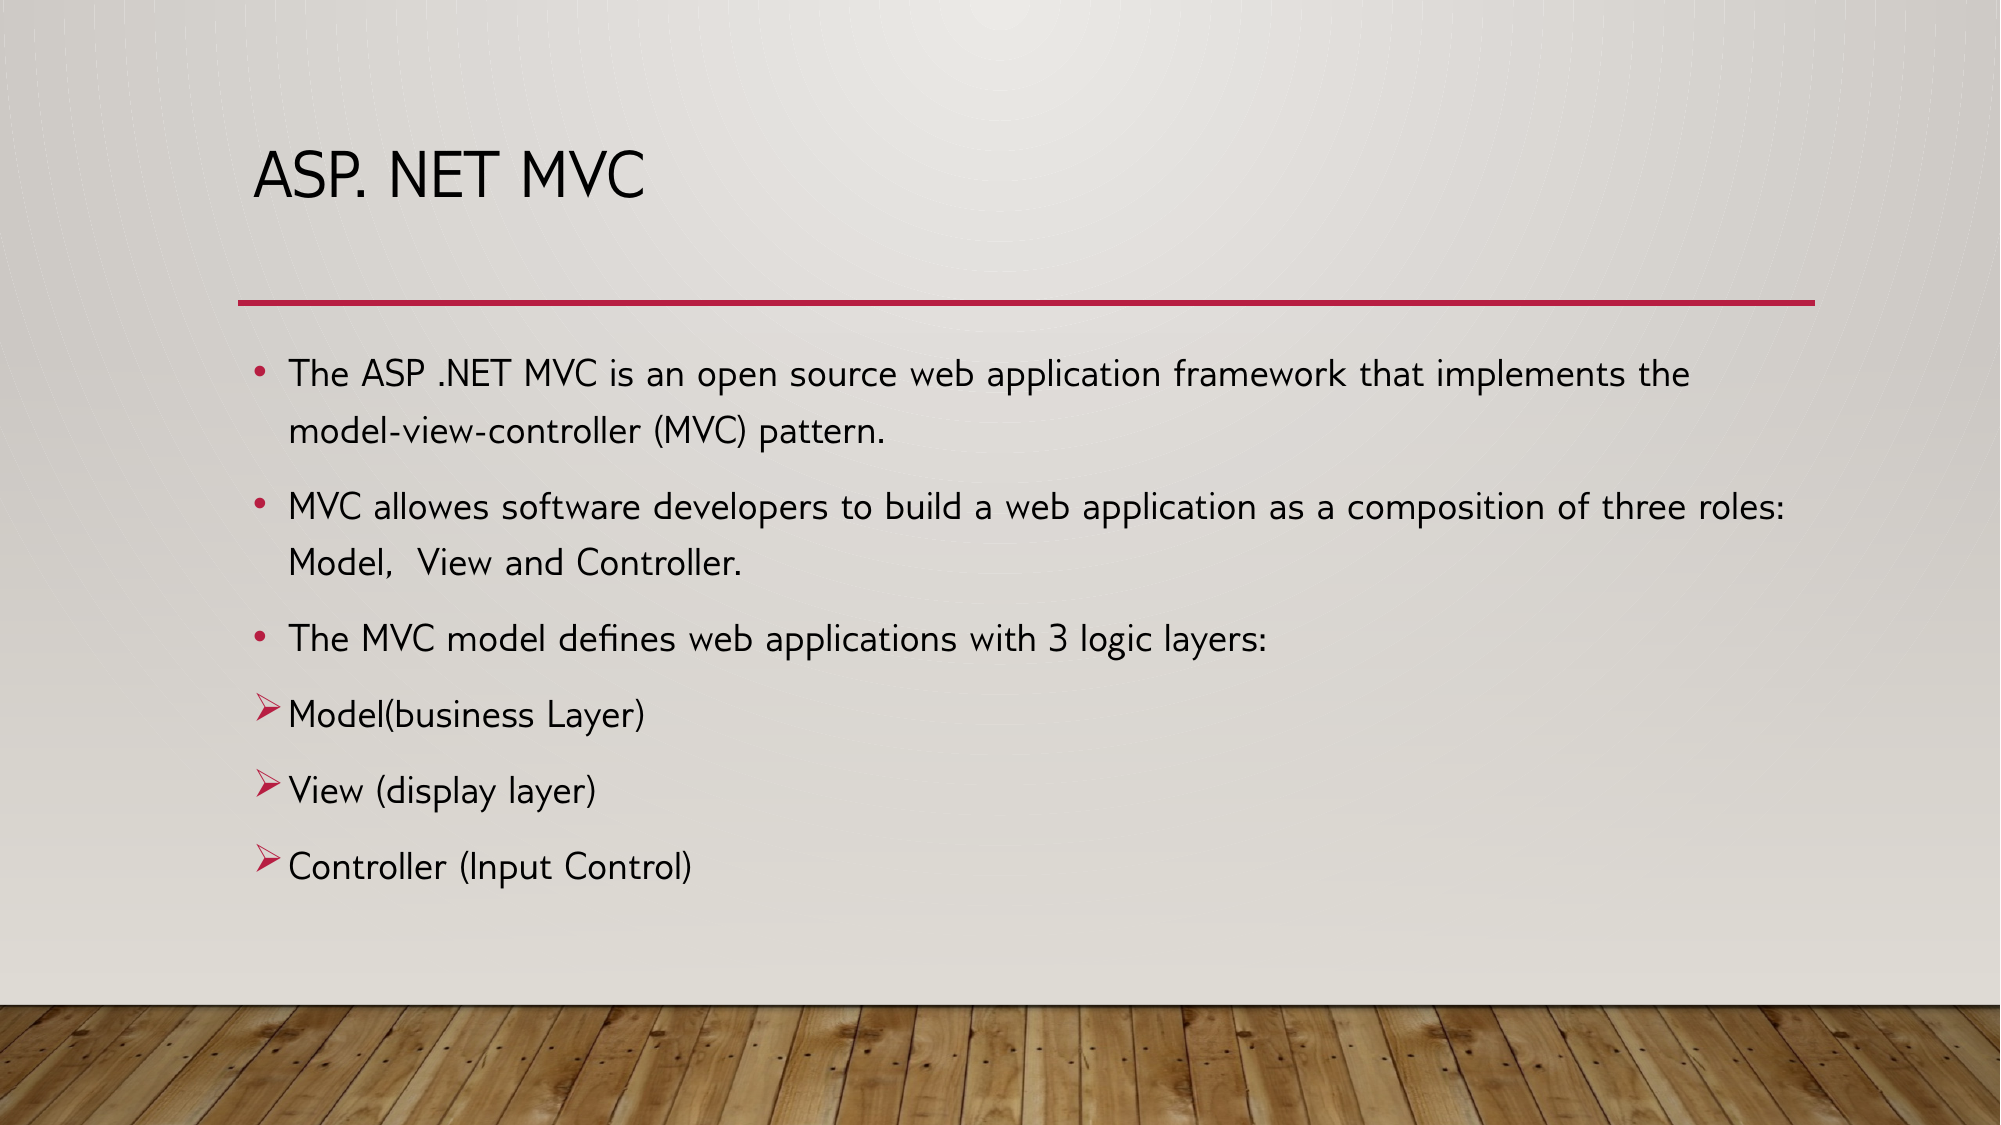

# Asp. Net Mvc
The ASP .NET MVC is an open source web application framework that implements the model-view-controller (MVC) pattern.
MVC allowes software developers to build a web application as a composition of three roles: Model,  View and Controller.
The MVC model defines web applications with 3 logic layers:
Model(business Layer)
View (display layer)
Controller (Input Control)